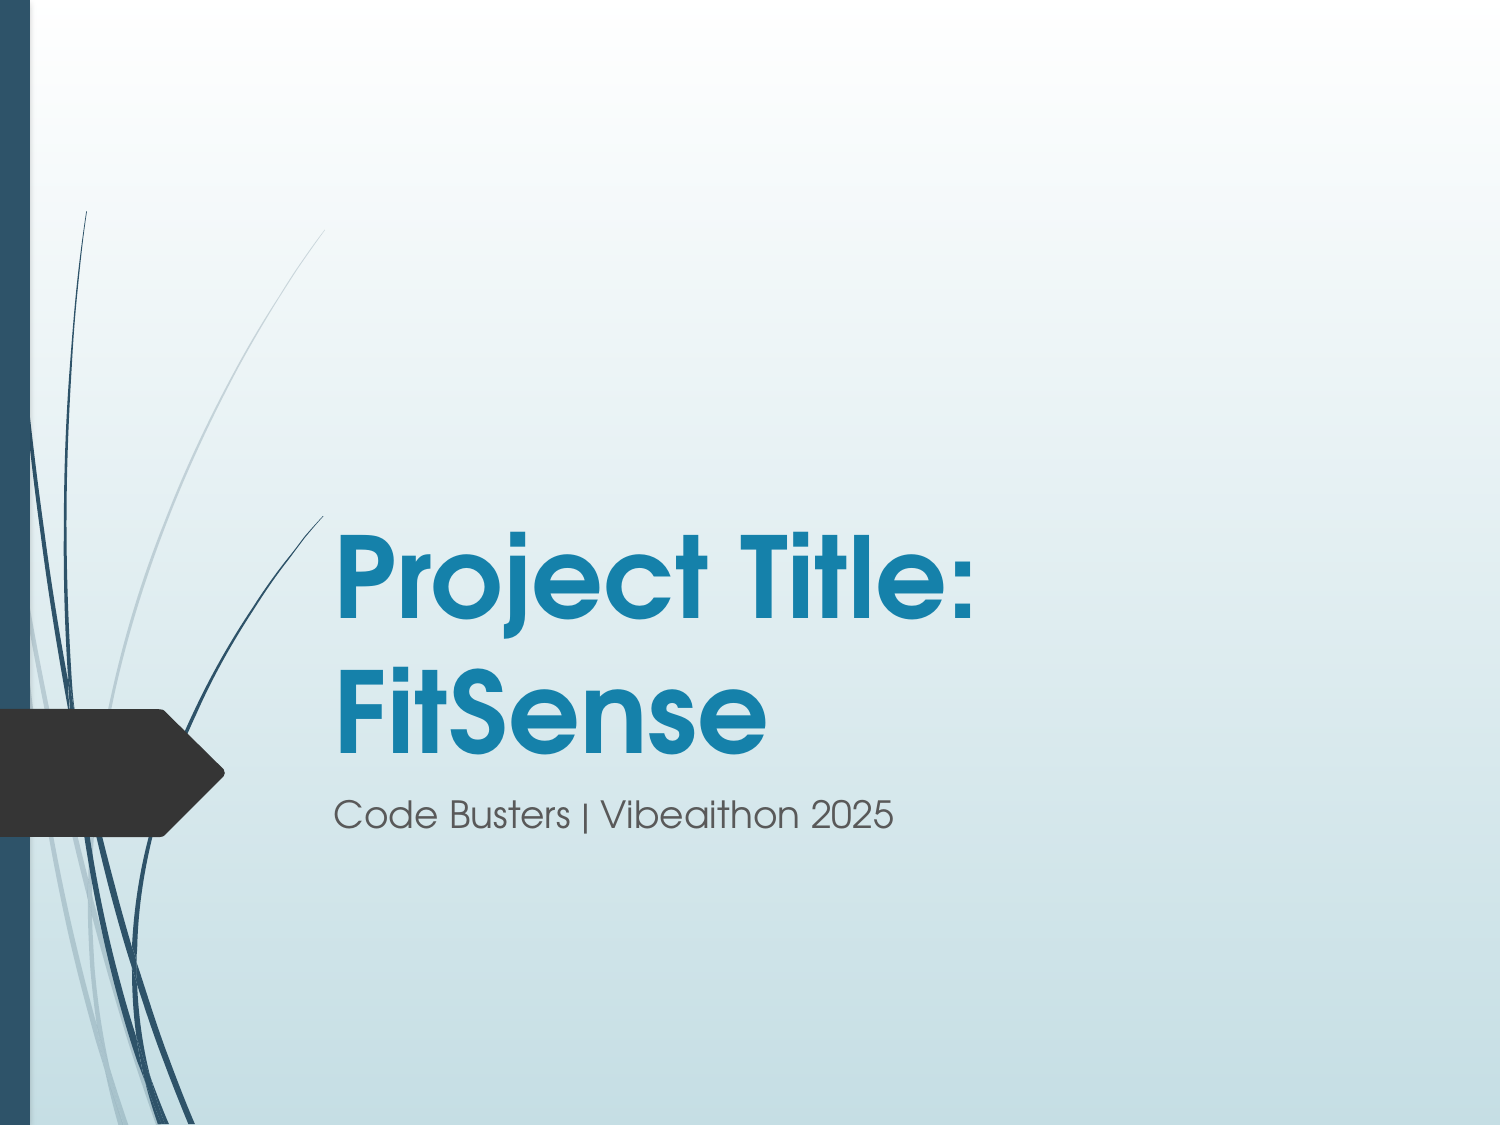

# Project Title: FitSense
Code Busters | Vibeaithon 2025